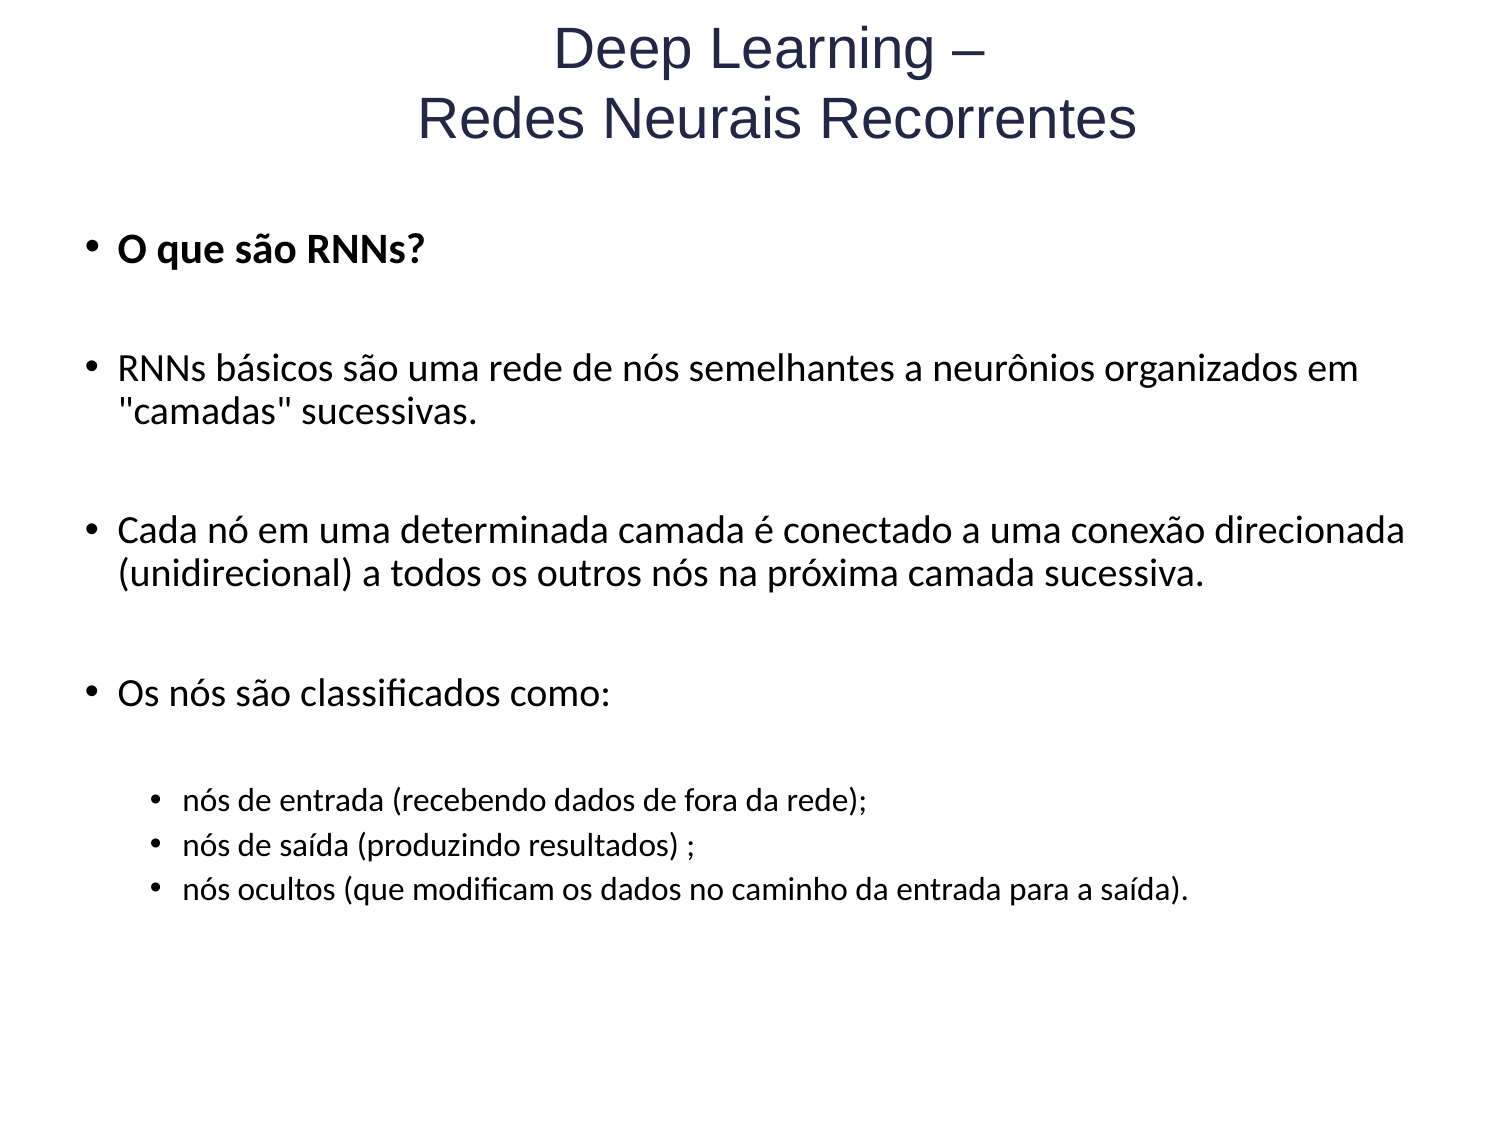

# Deep Learning – Redes Neurais Recorrentes
O que são RNNs?

RNNs básicos são uma rede de nós semelhantes a neurônios organizados em "camadas" sucessivas.

Cada nó em uma determinada camada é conectado a uma conexão direcionada (unidirecional) a todos os outros nós na próxima camada sucessiva.

Os nós são classificados como:

nós de entrada (recebendo dados de fora da rede);
nós de saída (produzindo resultados) ;
nós ocultos (que modificam os dados no caminho da entrada para a saída).